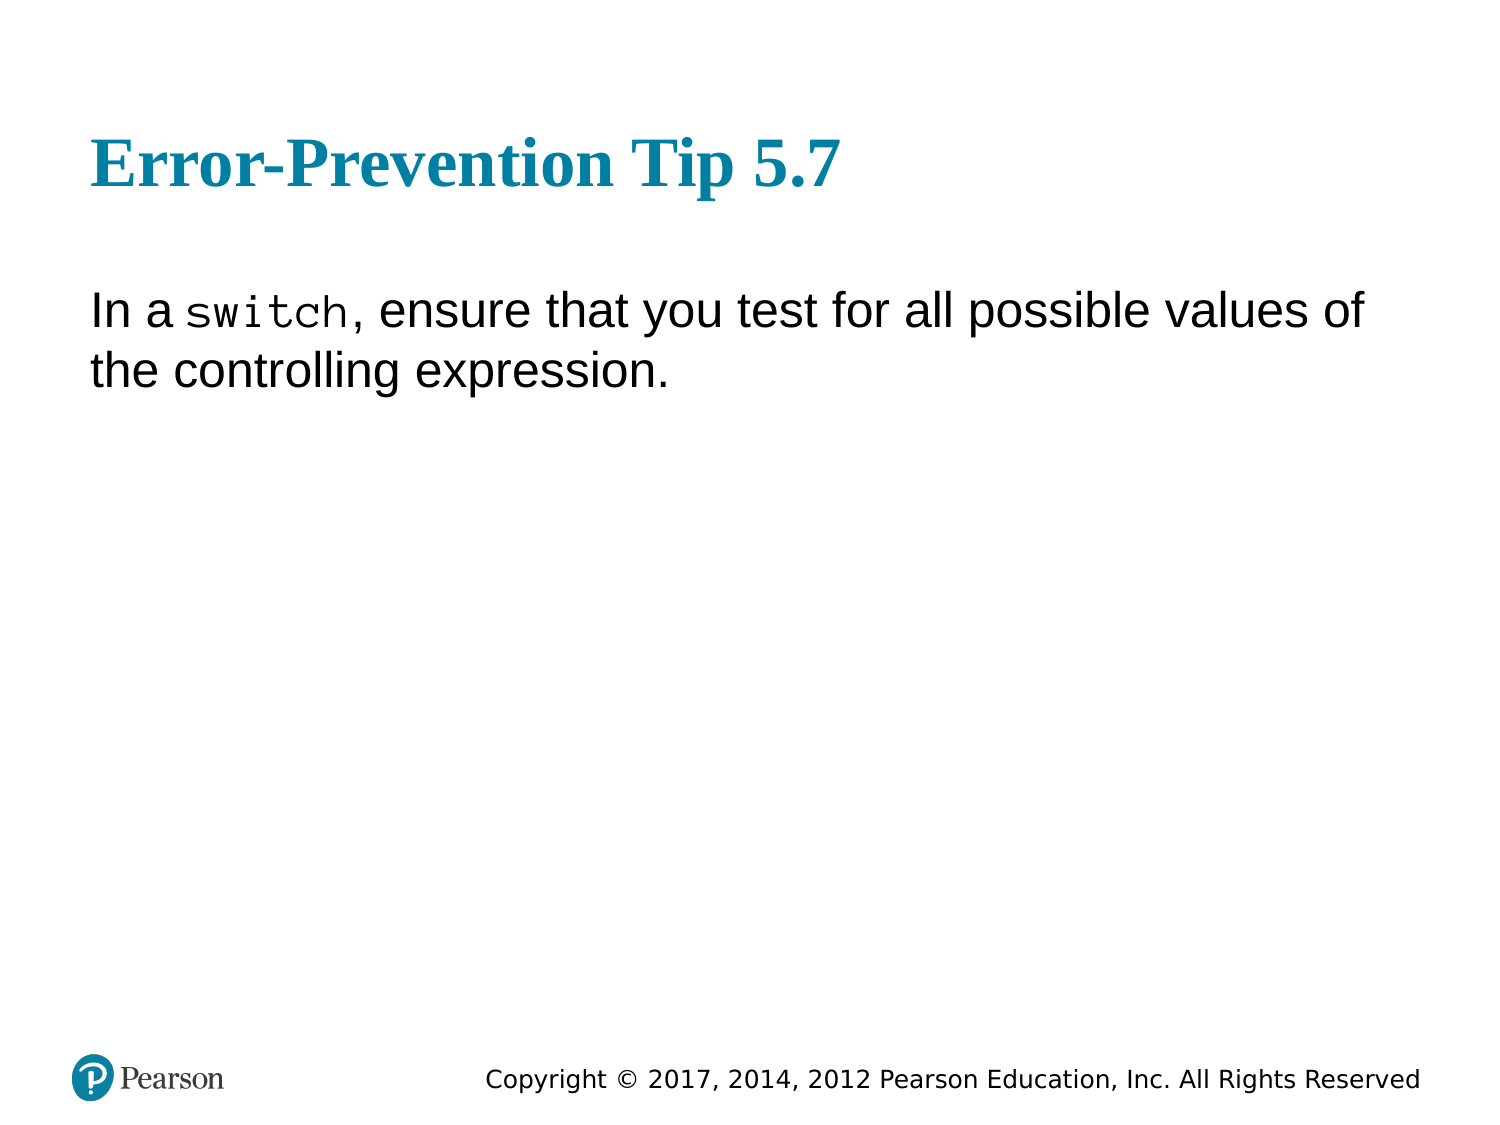

# Error-Prevention Tip 5.7
In a switch, ensure that you test for all possible values of the controlling expression.